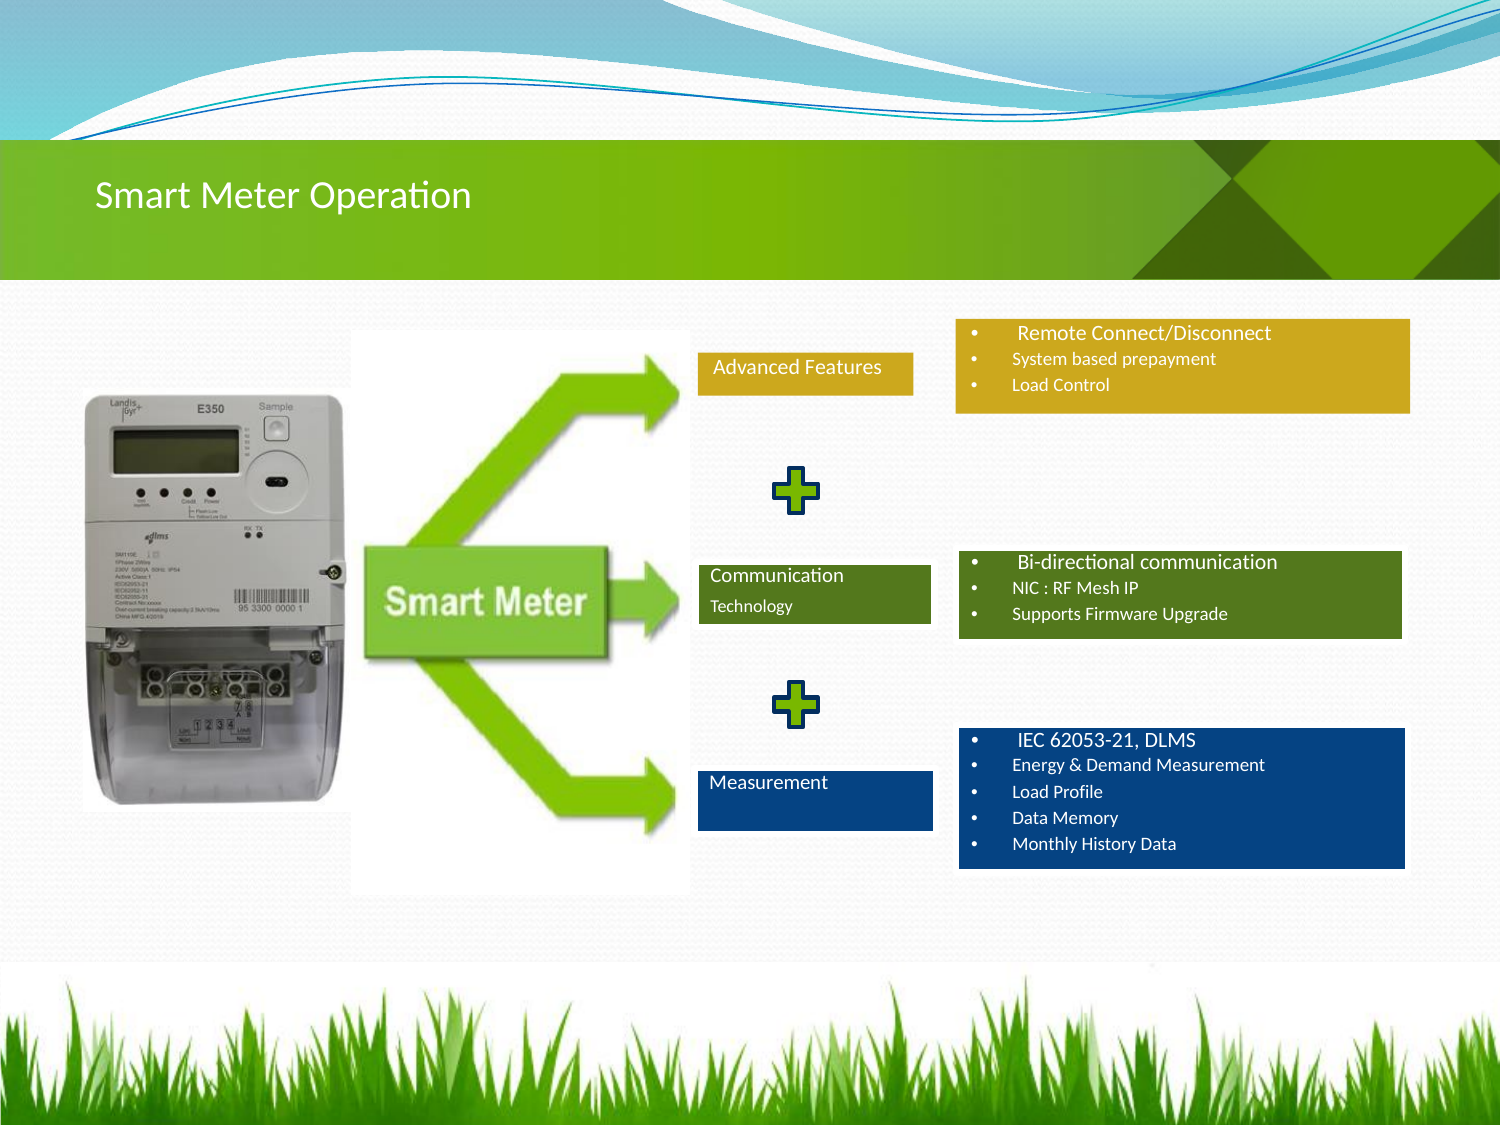

Smart Meter Operation

•      Remote Connect/Disconnect
•      System based prepayment
•      Load Control

Advanced Features

•      Bi-directional communication
•      NIC : RF Mesh IP
•      Supports Firmware Upgrade

Communication
Technology

•      IEC 62053-21, DLMS
•      Energy & Demand Measurement
•      Load Profile
•      Data Memory
•      Monthly History Data

Measurement